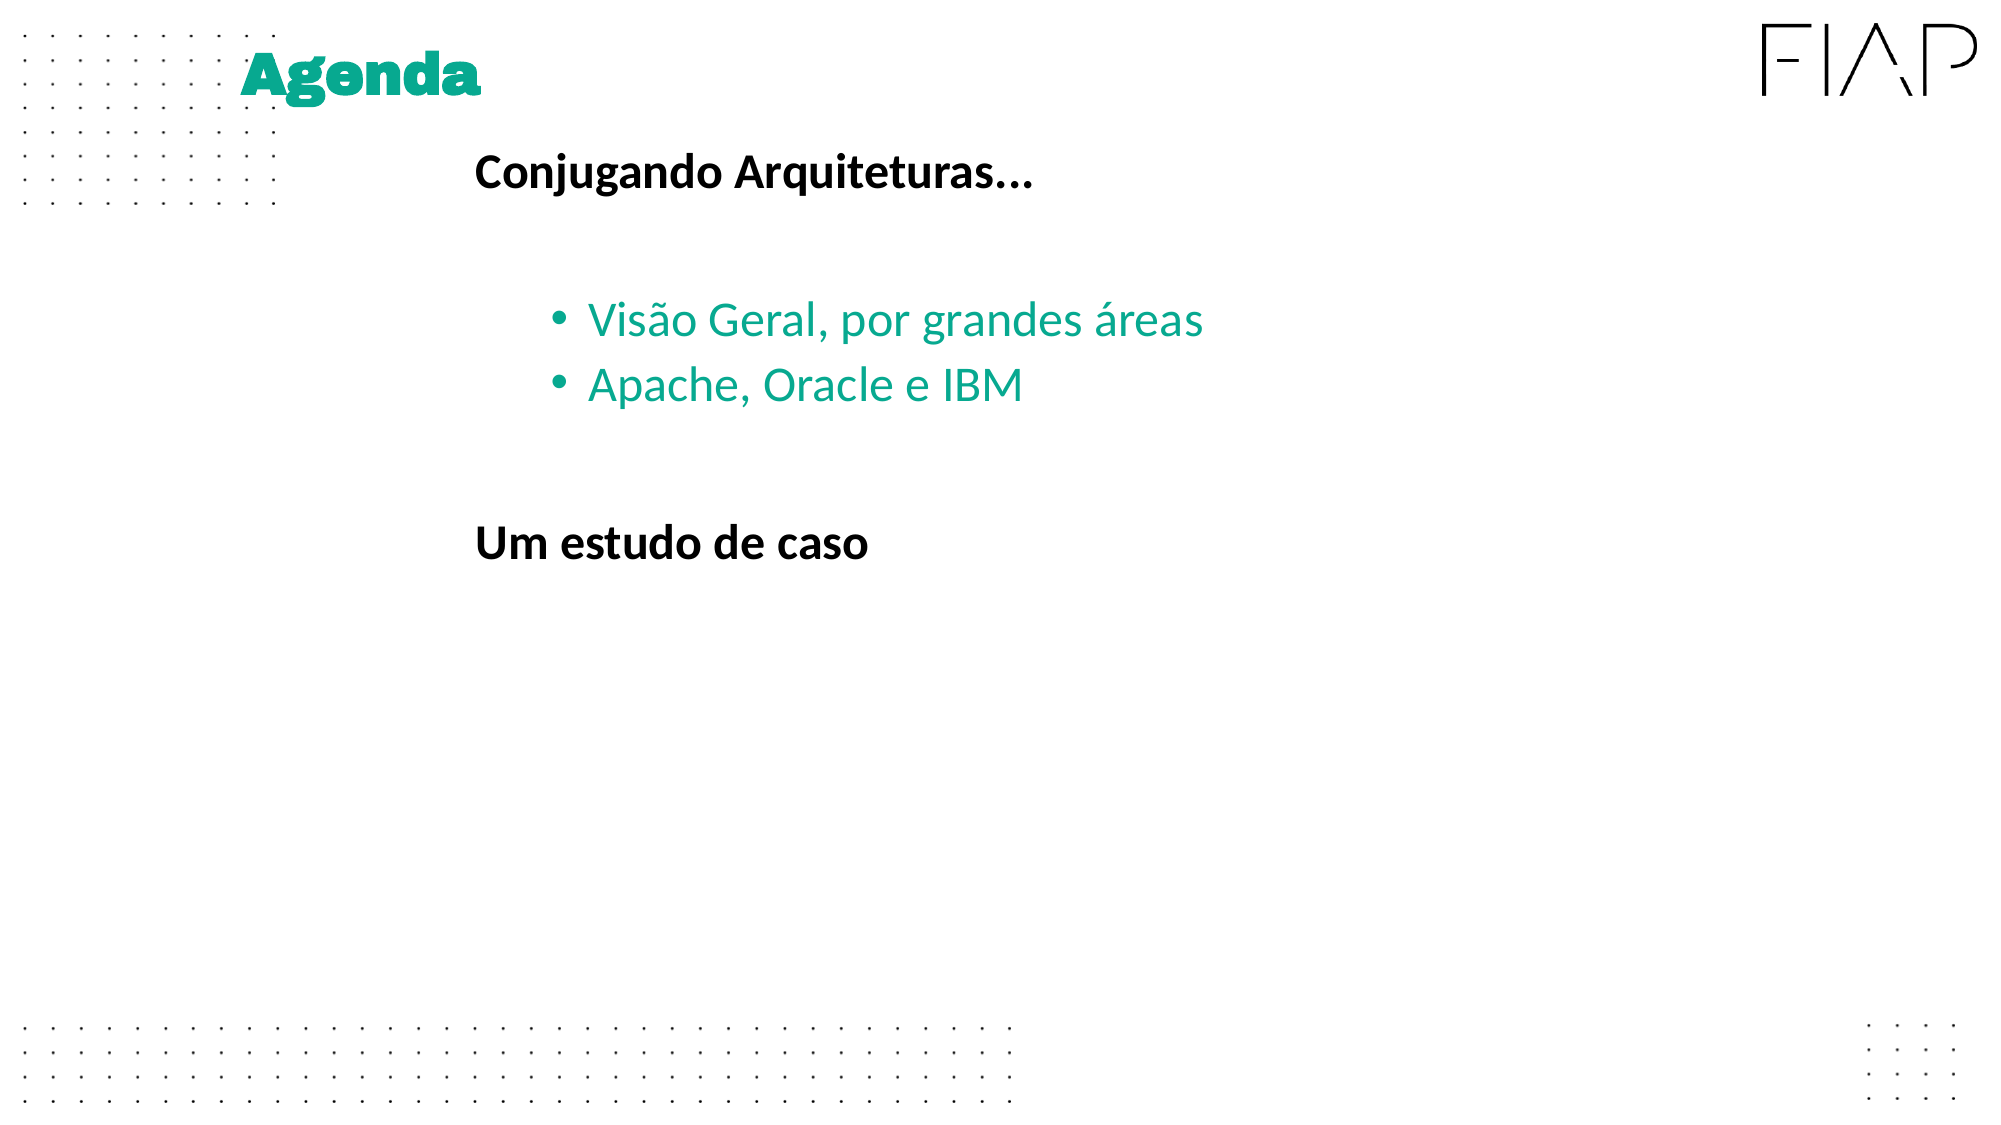

Agenda
Conjugando Arquiteturas...

Visão Geral, por grandes áreas
Apache, Oracle e IBM

Um estudo de caso